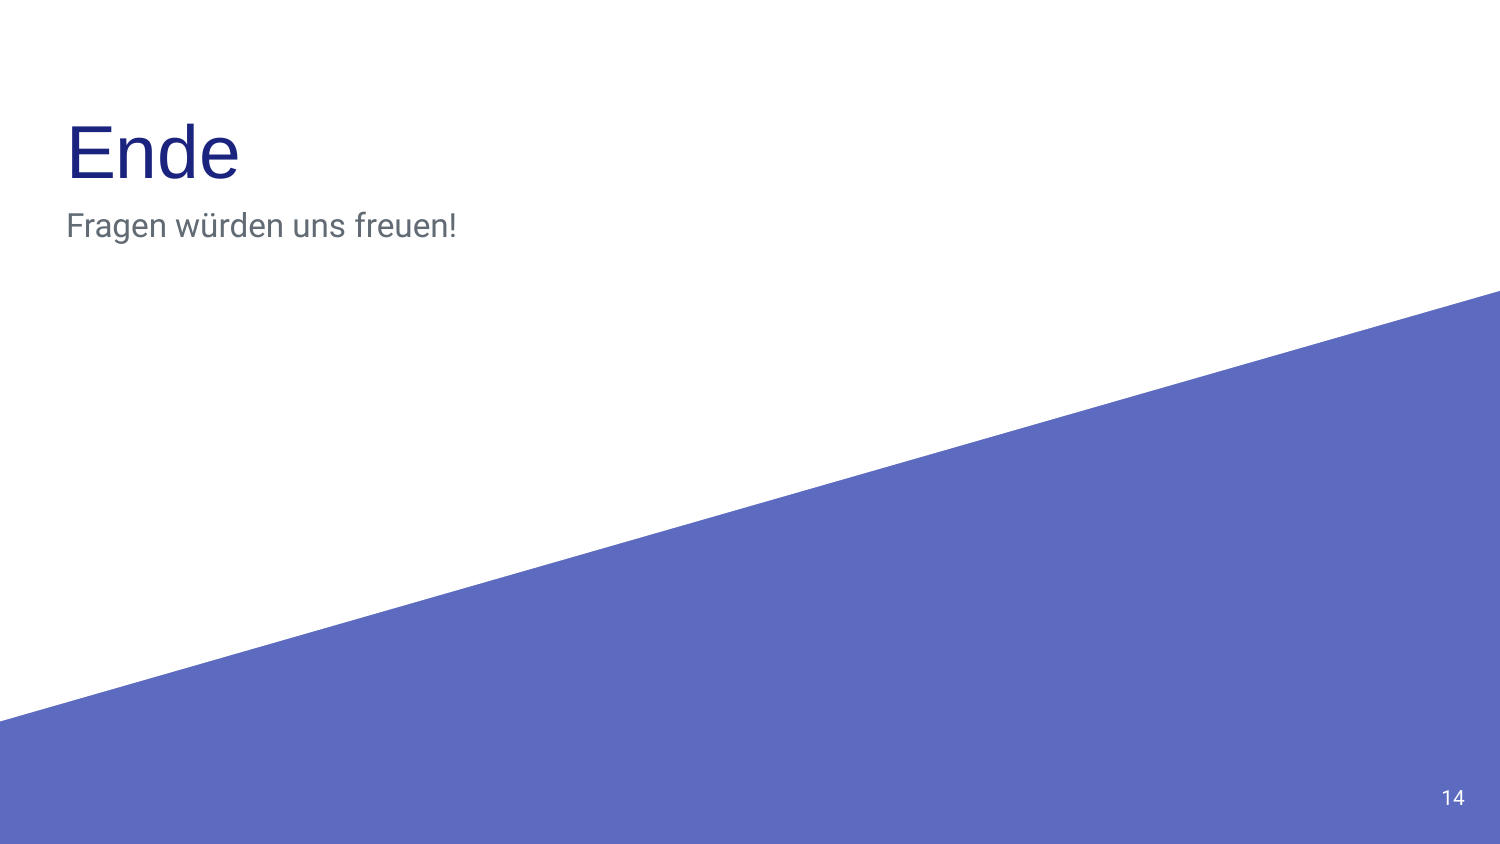

# Ende
Fragen würden uns freuen!

14